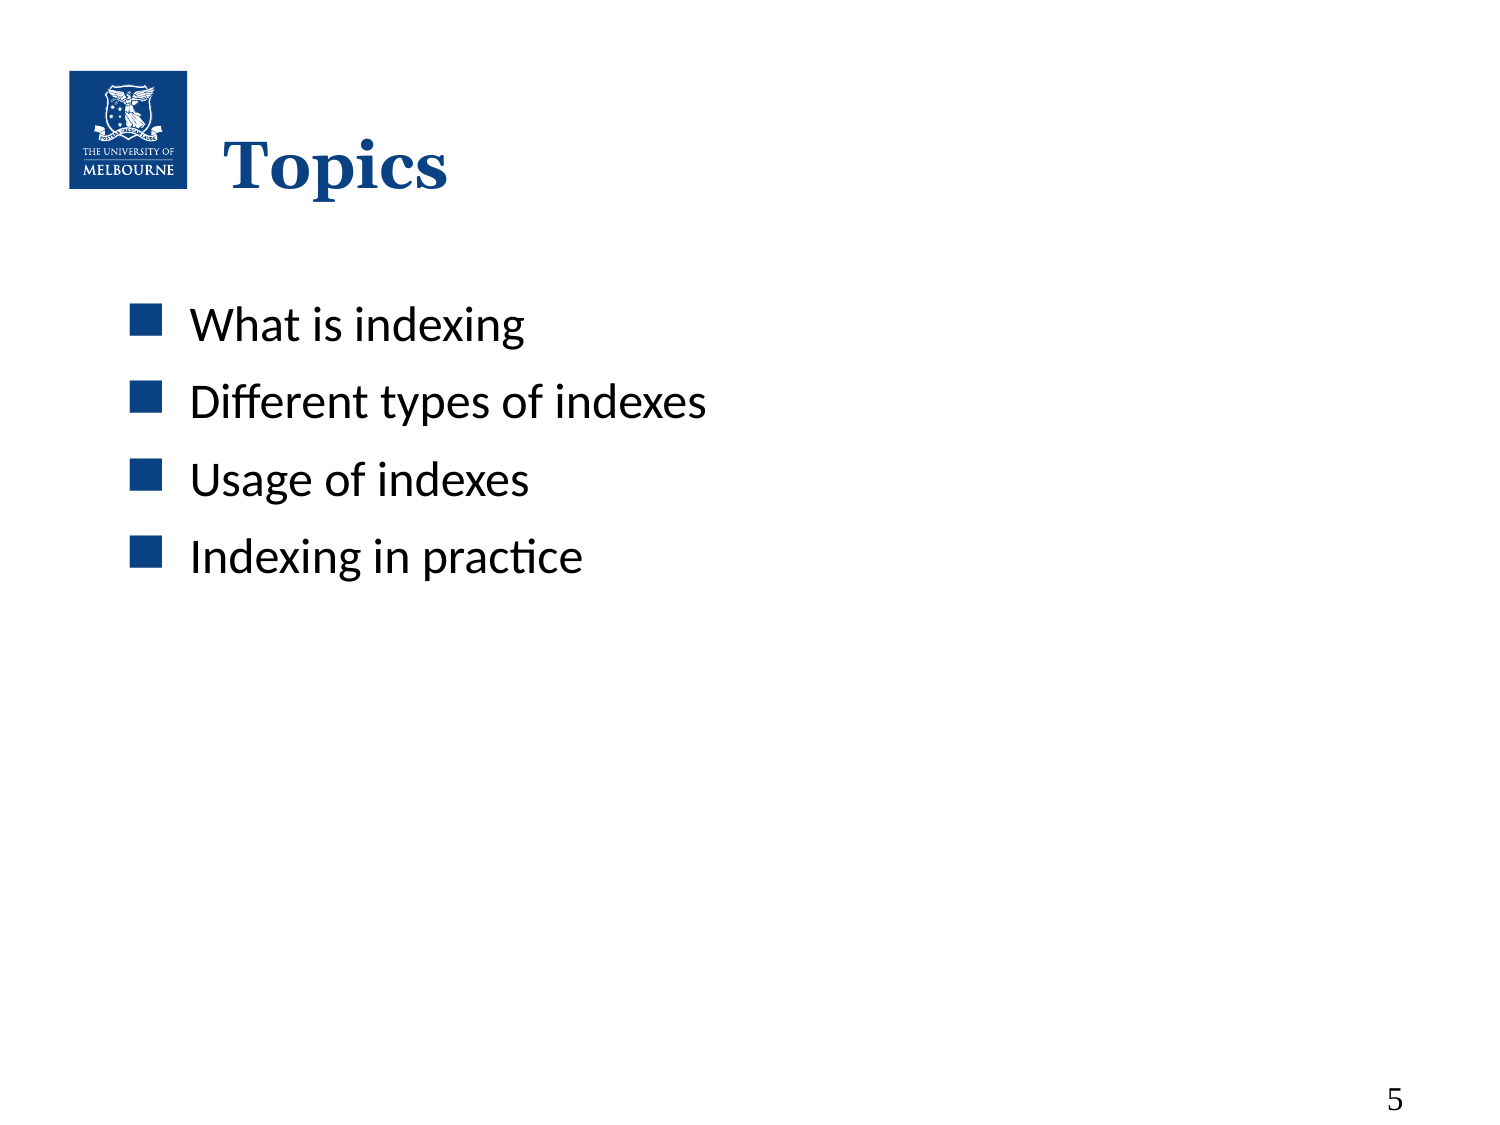

# Topics

What is indexing
Different types of indexes
Usage of indexes
Indexing in practice